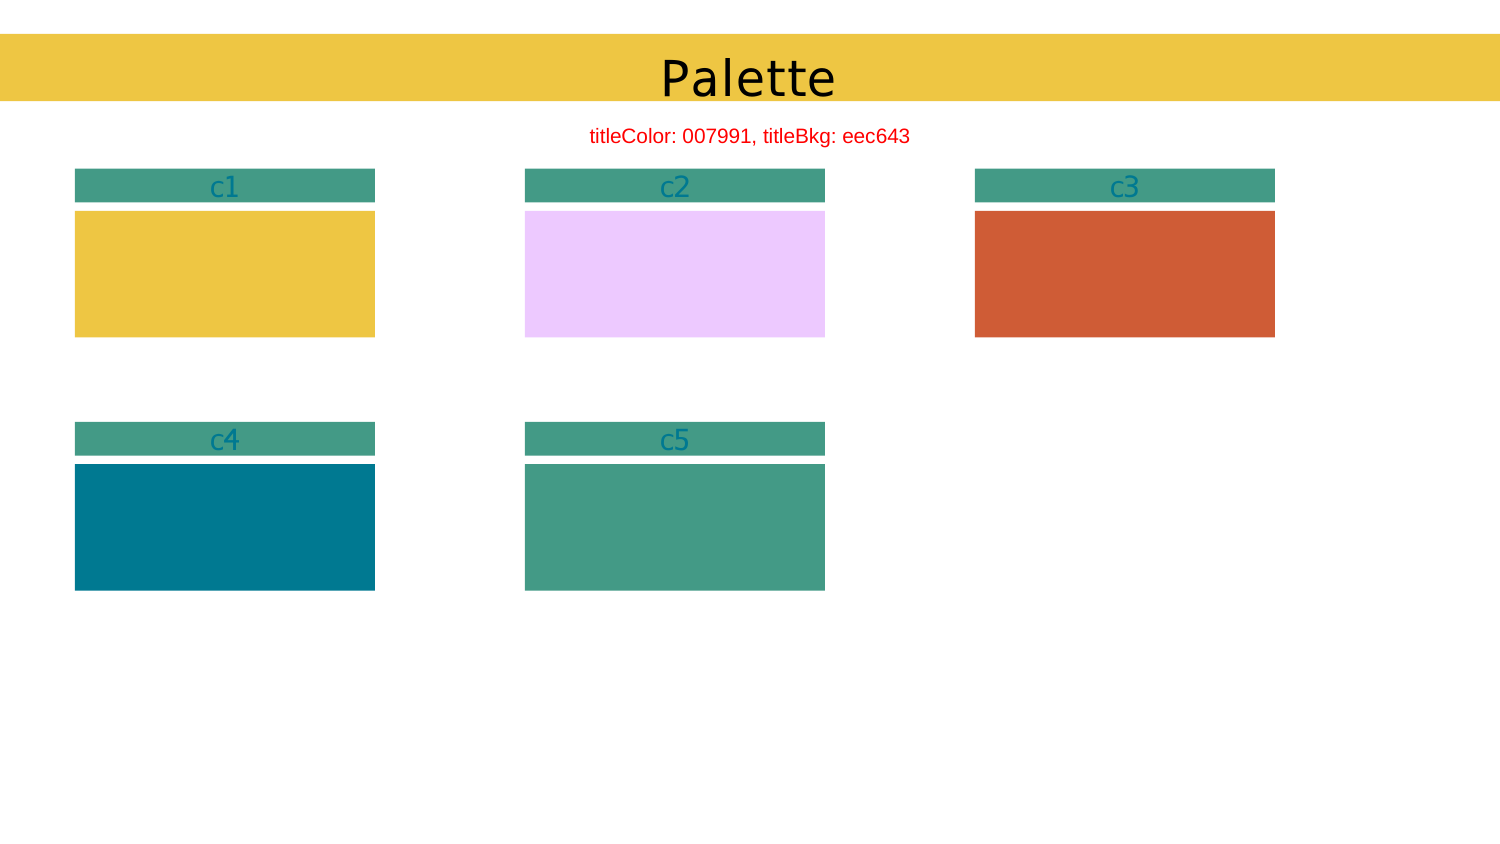

Palette
titleColor: 007991, titleBkg: eec643

c1

c2

c3

c4

c5